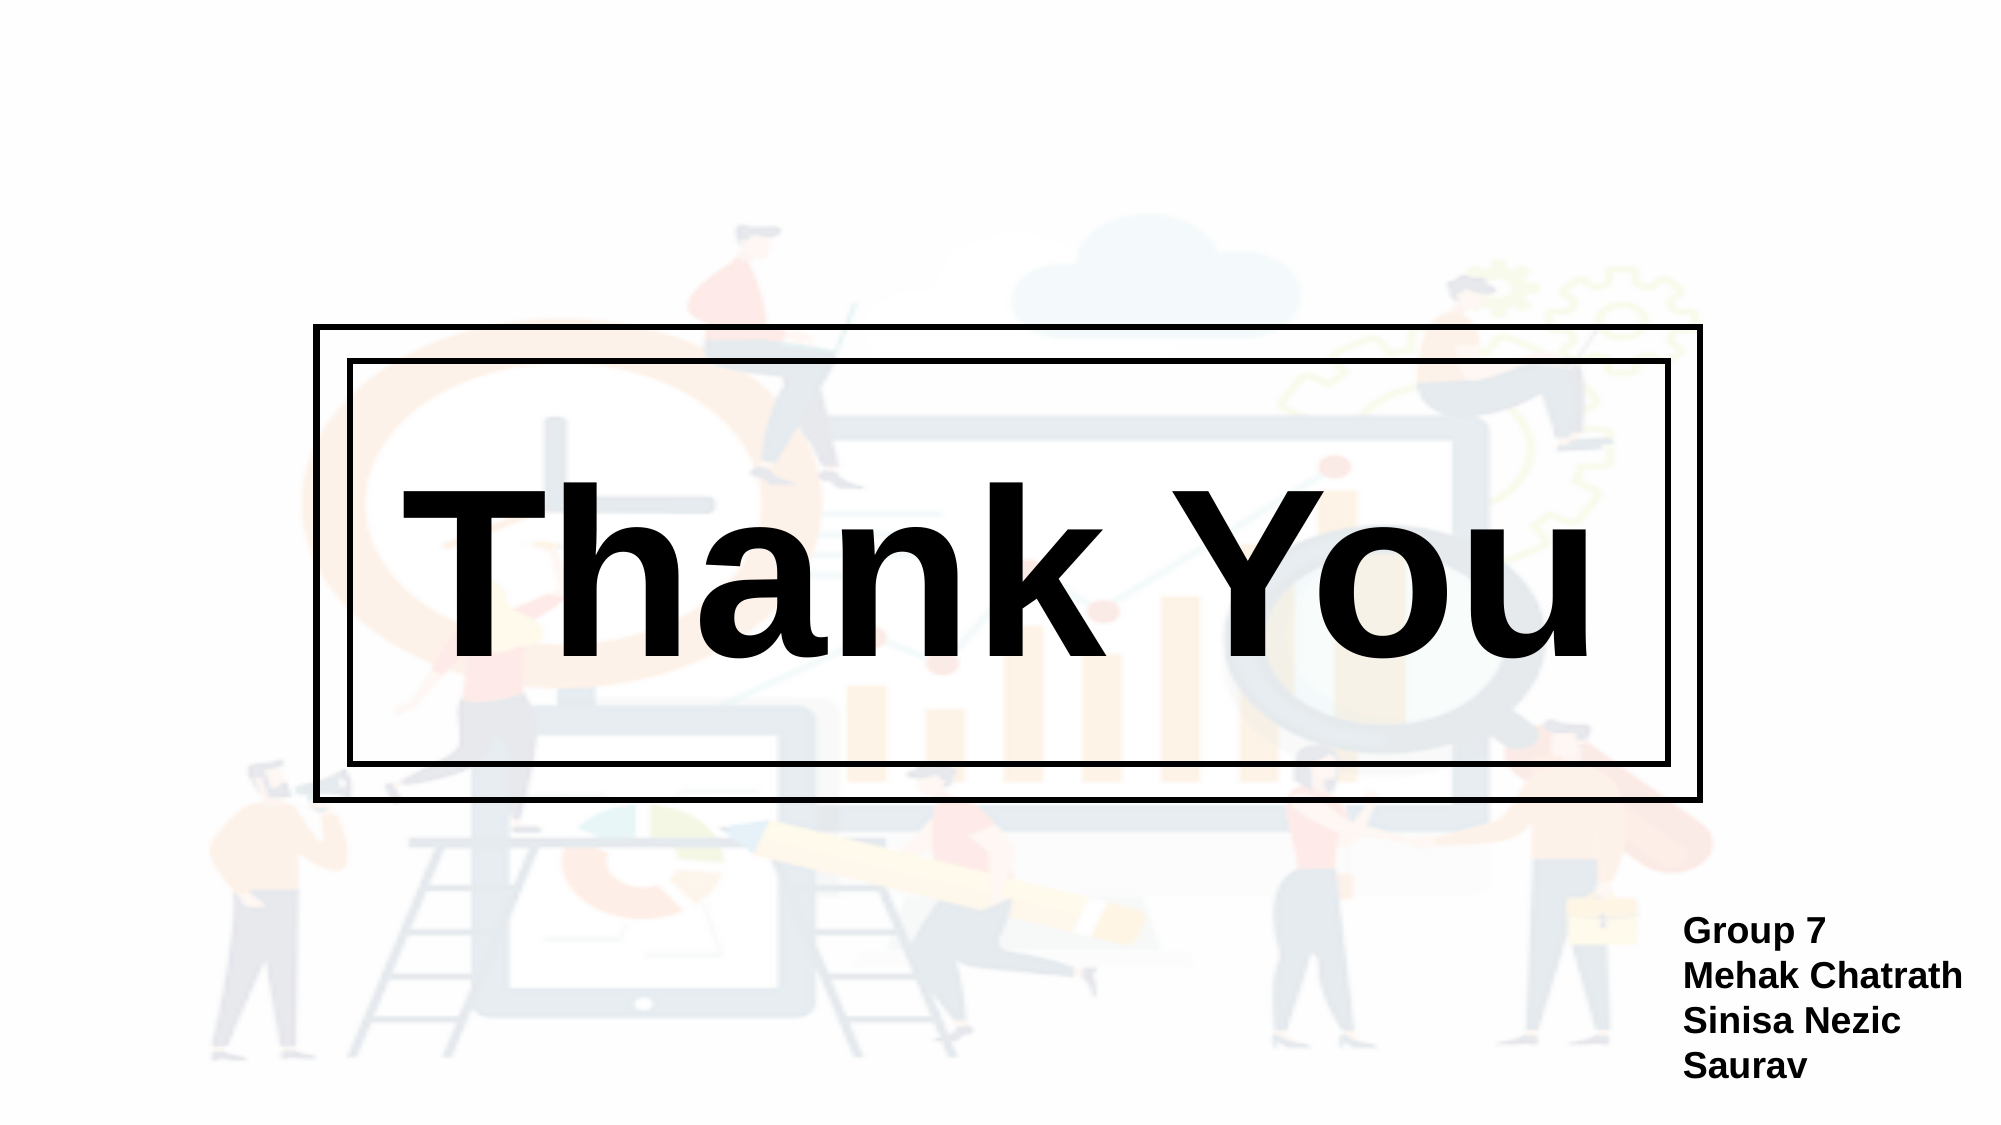

Thank You
Group 7
Mehak Chatrath
Sinisa Nezic
Saurav